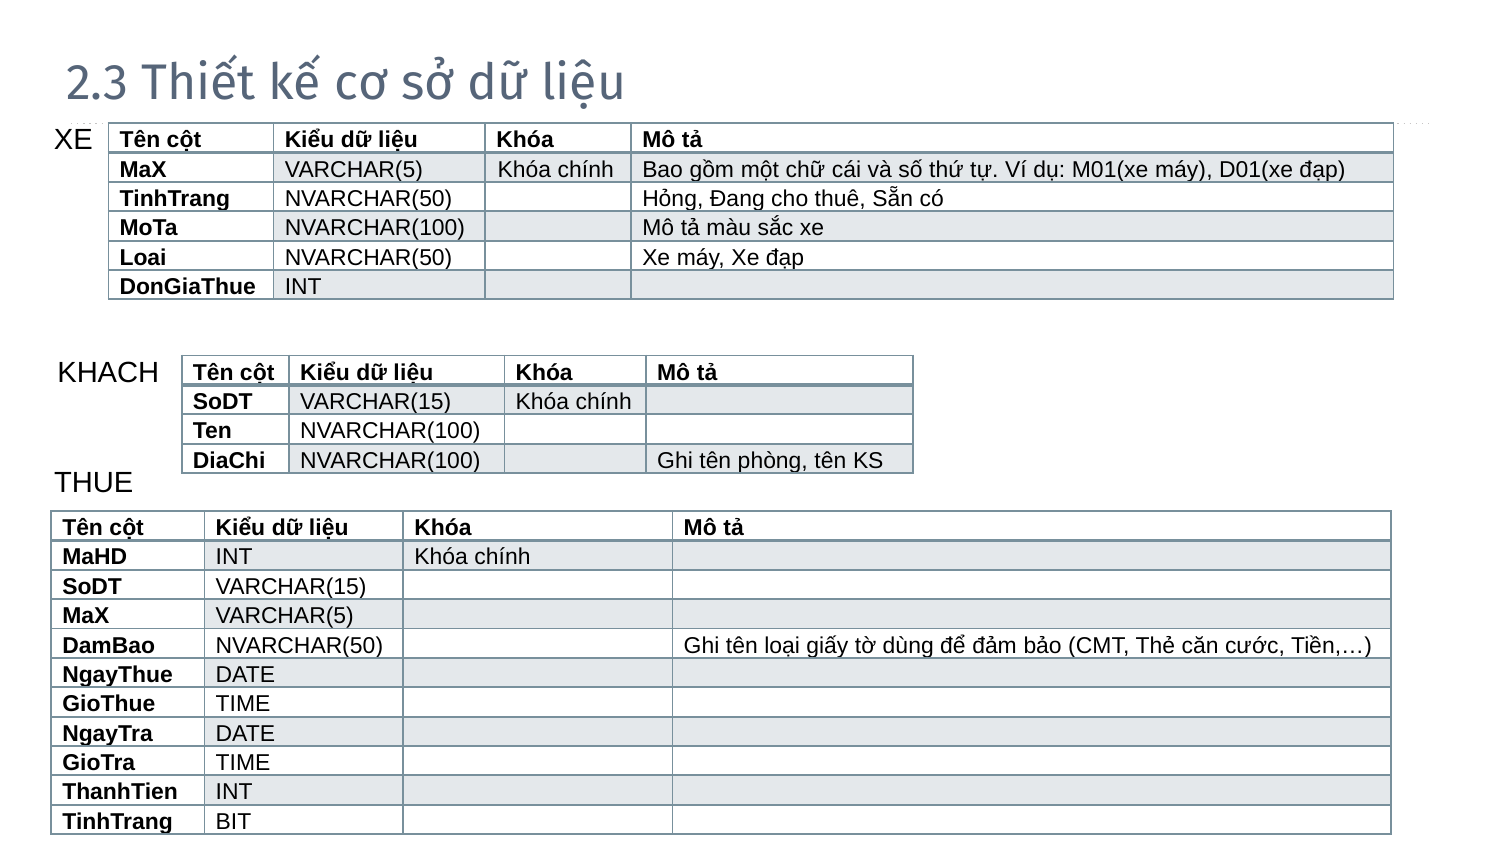

# 2.3 Thiết kế cơ sở dữ liệu
XE
| Tên cột | Kiểu dữ liệu | Khóa | Mô tả |
| --- | --- | --- | --- |
| MaX | VARCHAR(5) | Khóa chính | Bao gồm một chữ cái và số thứ tự. Ví dụ: M01(xe máy), D01(xe đạp) |
| TinhTrang | NVARCHAR(50) |  | Hỏng, Đang cho thuê, Sẵn có |
| MoTa | NVARCHAR(100) |  | Mô tả màu sắc xe |
| Loai | NVARCHAR(50) |  | Xe máy, Xe đạp |
| DonGiaThue | INT |  |  |
KHACH
| Tên cột | Kiểu dữ liệu | Khóa | Mô tả |
| --- | --- | --- | --- |
| SoDT | VARCHAR(15) | Khóa chính |  |
| Ten | NVARCHAR(100) |  |  |
| DiaChi | NVARCHAR(100) |  | Ghi tên phòng, tên KS |
THUE
| Tên cột | Kiểu dữ liệu | Khóa | Mô tả |
| --- | --- | --- | --- |
| MaHD | INT | Khóa chính |  |
| SoDT | VARCHAR(15) |  |  |
| MaX | VARCHAR(5) |  |  |
| DamBao | NVARCHAR(50) |  | Ghi tên loại giấy tờ dùng để đảm bảo (CMT, Thẻ căn cước, Tiền,…) |
| NgayThue | DATE |  |  |
| GioThue | TIME |  |  |
| NgayTra | DATE |  |  |
| GioTra | TIME |  |  |
| ThanhTien | INT |  |  |
| TinhTrang | BIT |  |  |